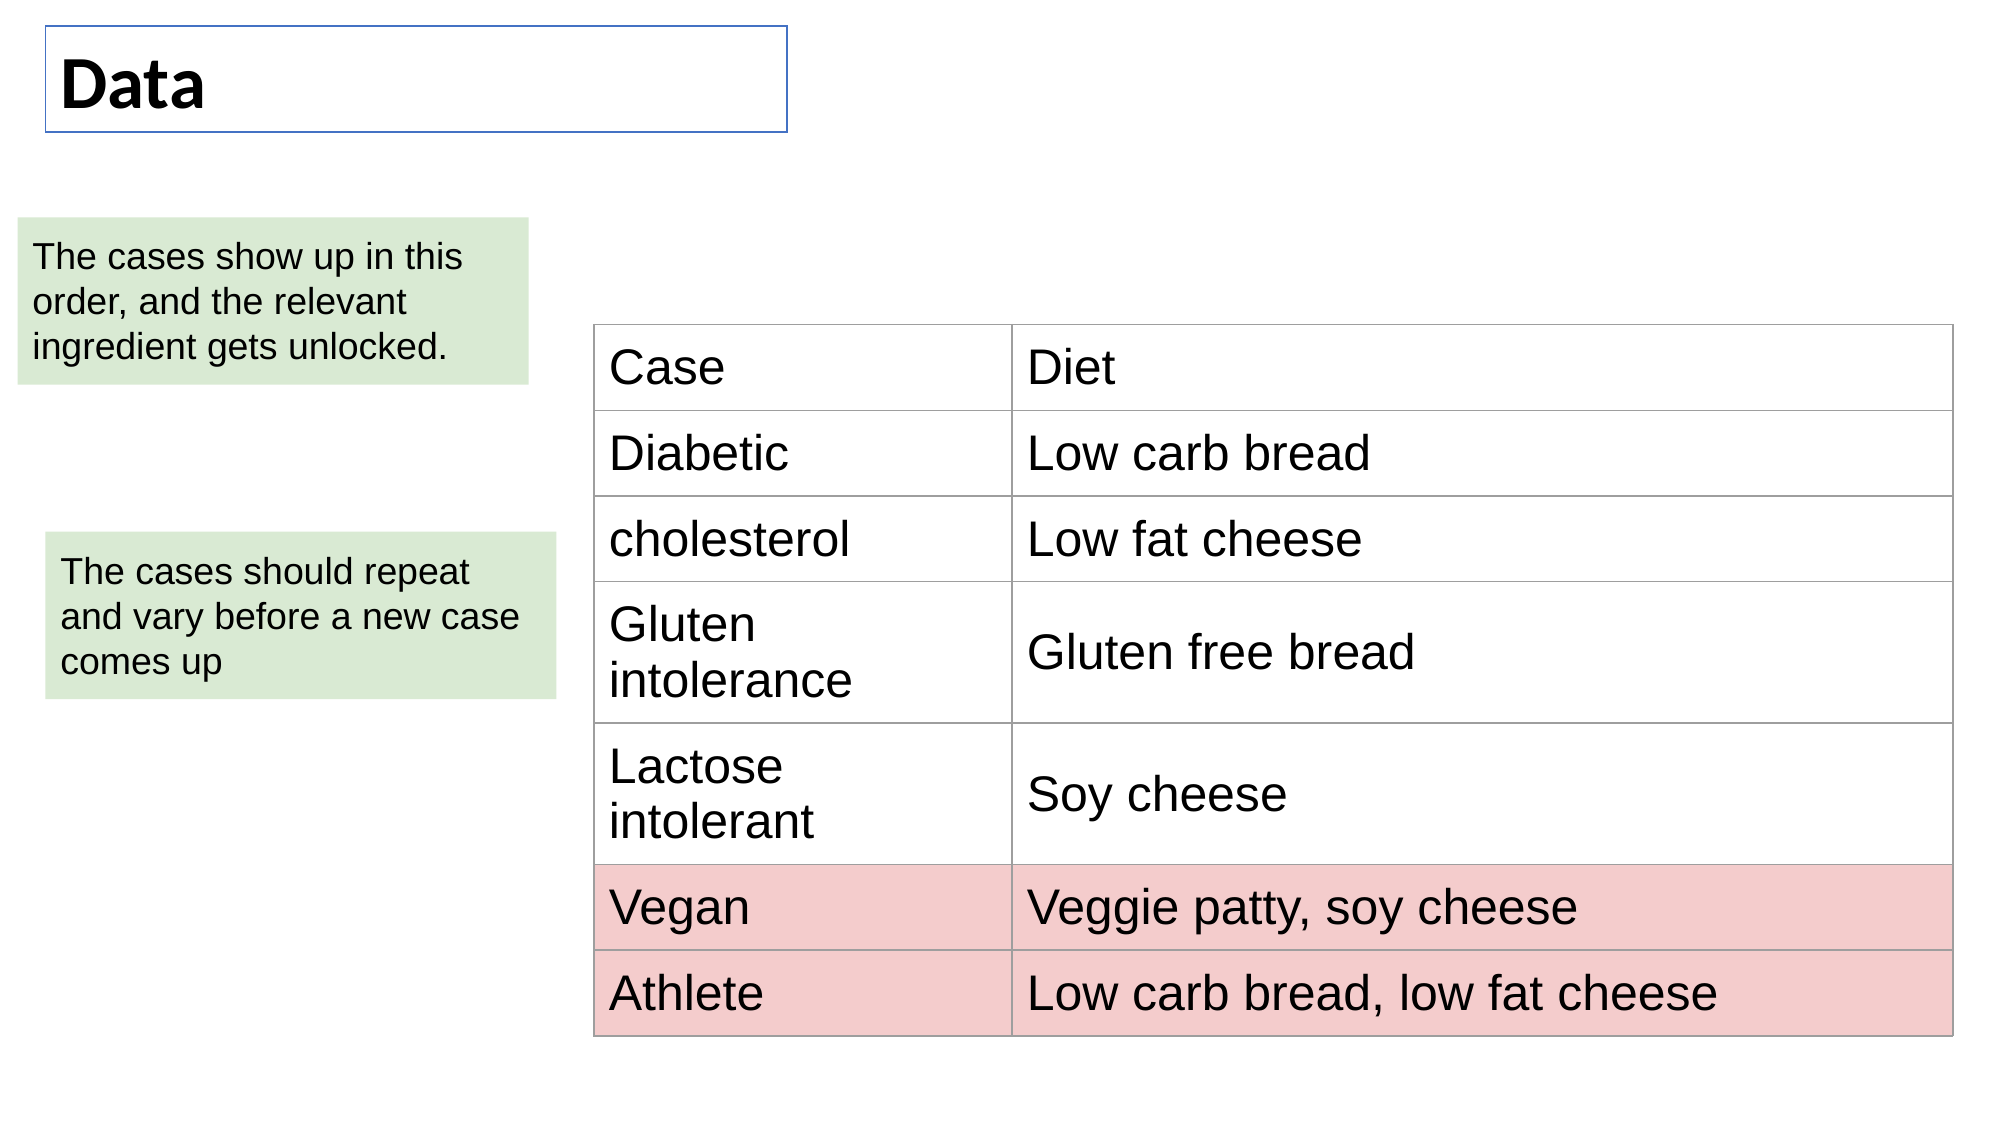

Data
The cases show up in this order, and the relevant ingredient gets unlocked.
| Case | Diet |
| --- | --- |
| Diabetic | Low carb bread |
| cholesterol | Low fat cheese |
| Gluten intolerance | Gluten free bread |
| Lactose intolerant | Soy cheese |
| Vegan | Veggie patty, soy cheese |
| Athlete | Low carb bread, low fat cheese |
The cases should repeat and vary before a new case comes up